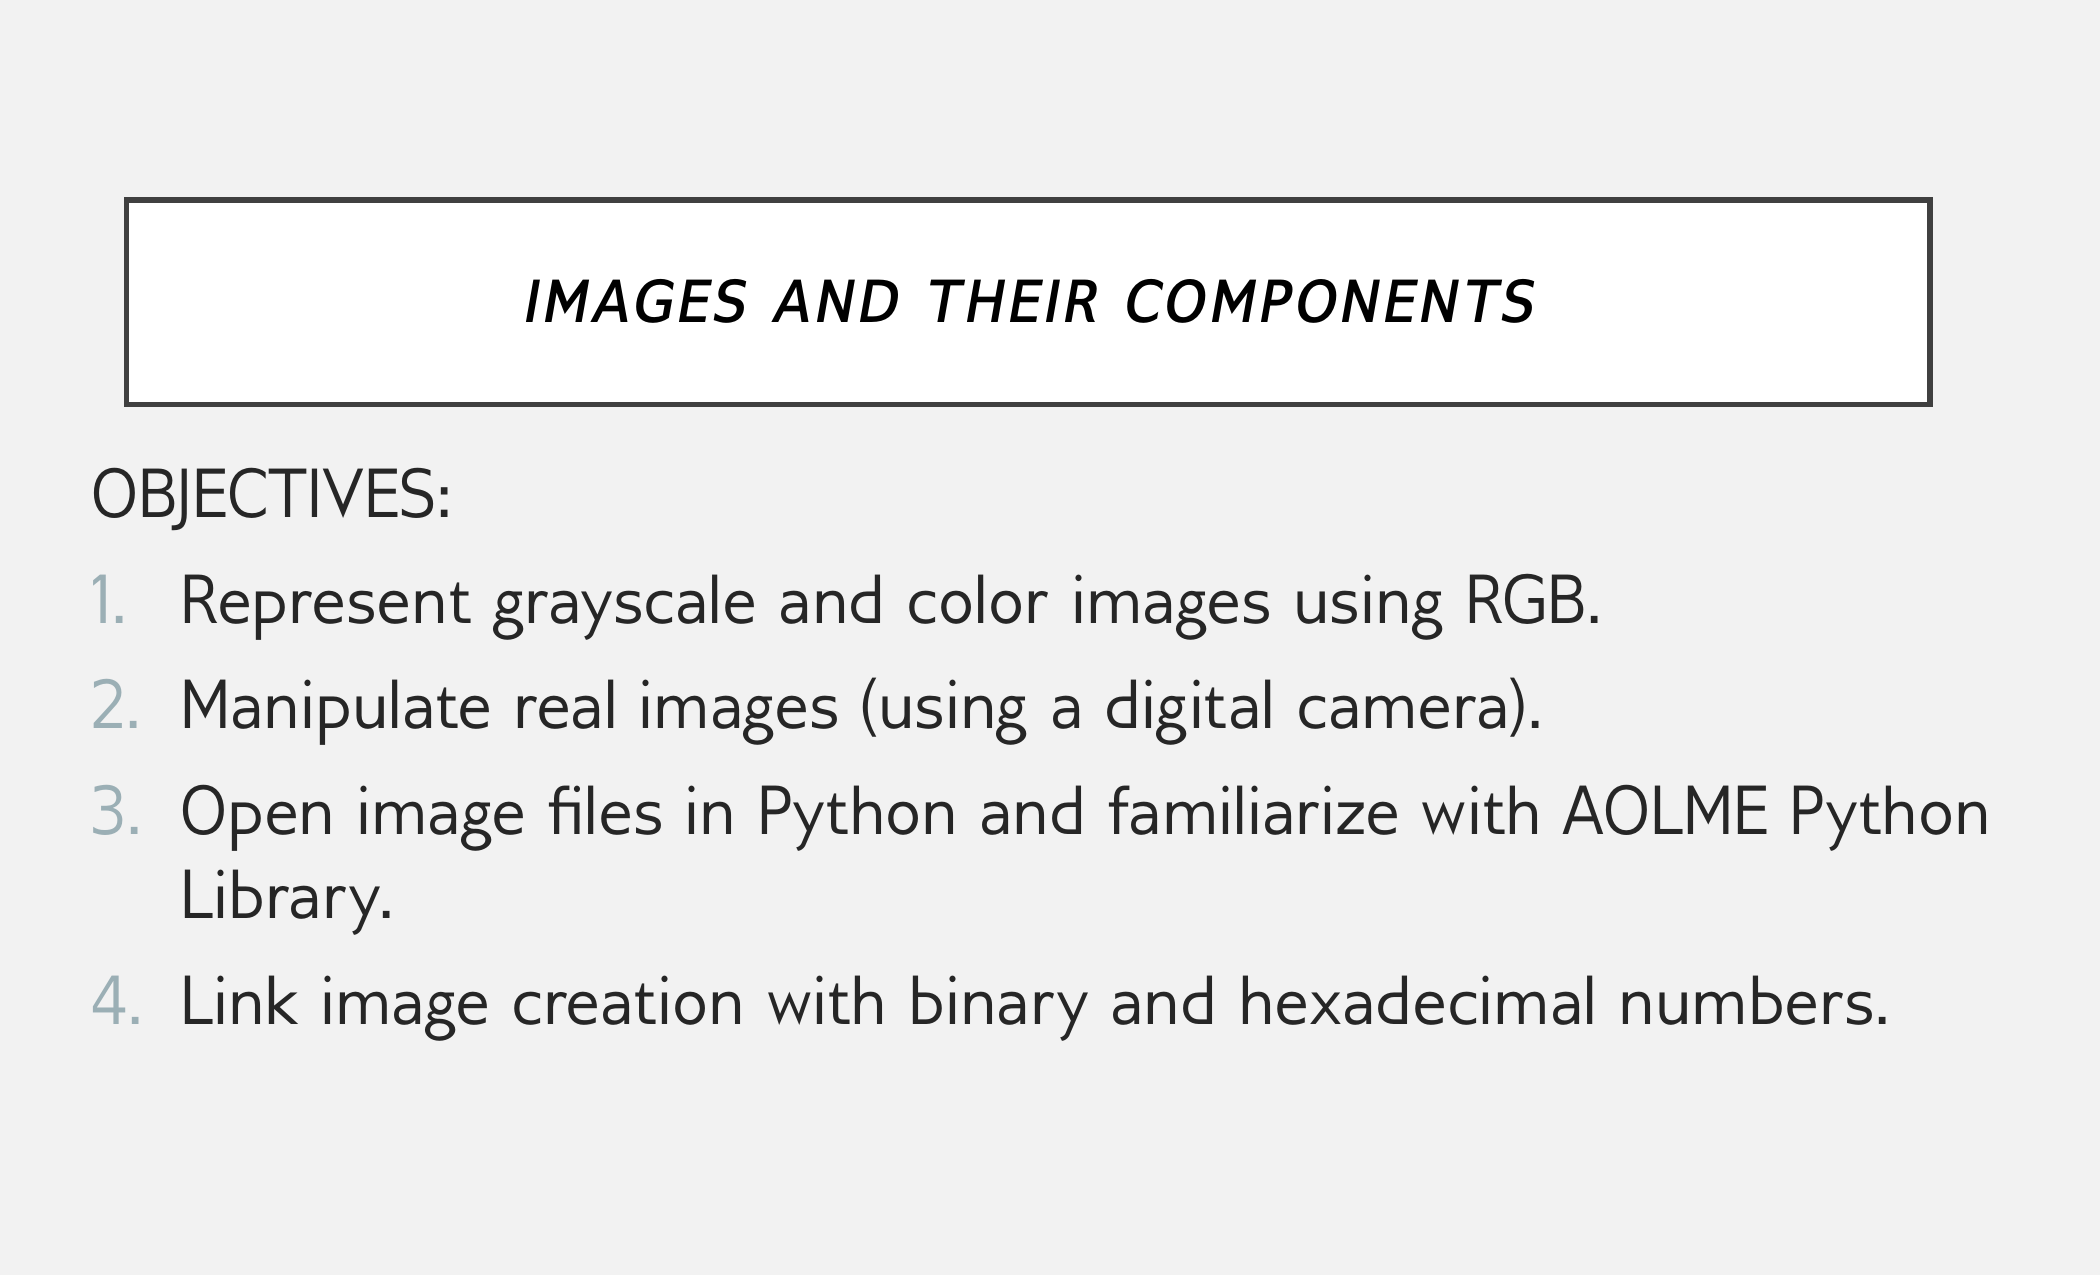

# Images and their components
OBJECTIVES:
Represent grayscale and color images using RGB.
Manipulate real images (using a digital camera).
Open image files in Python and familiarize with AOLME Python Library.
Link image creation with binary and hexadecimal numbers.